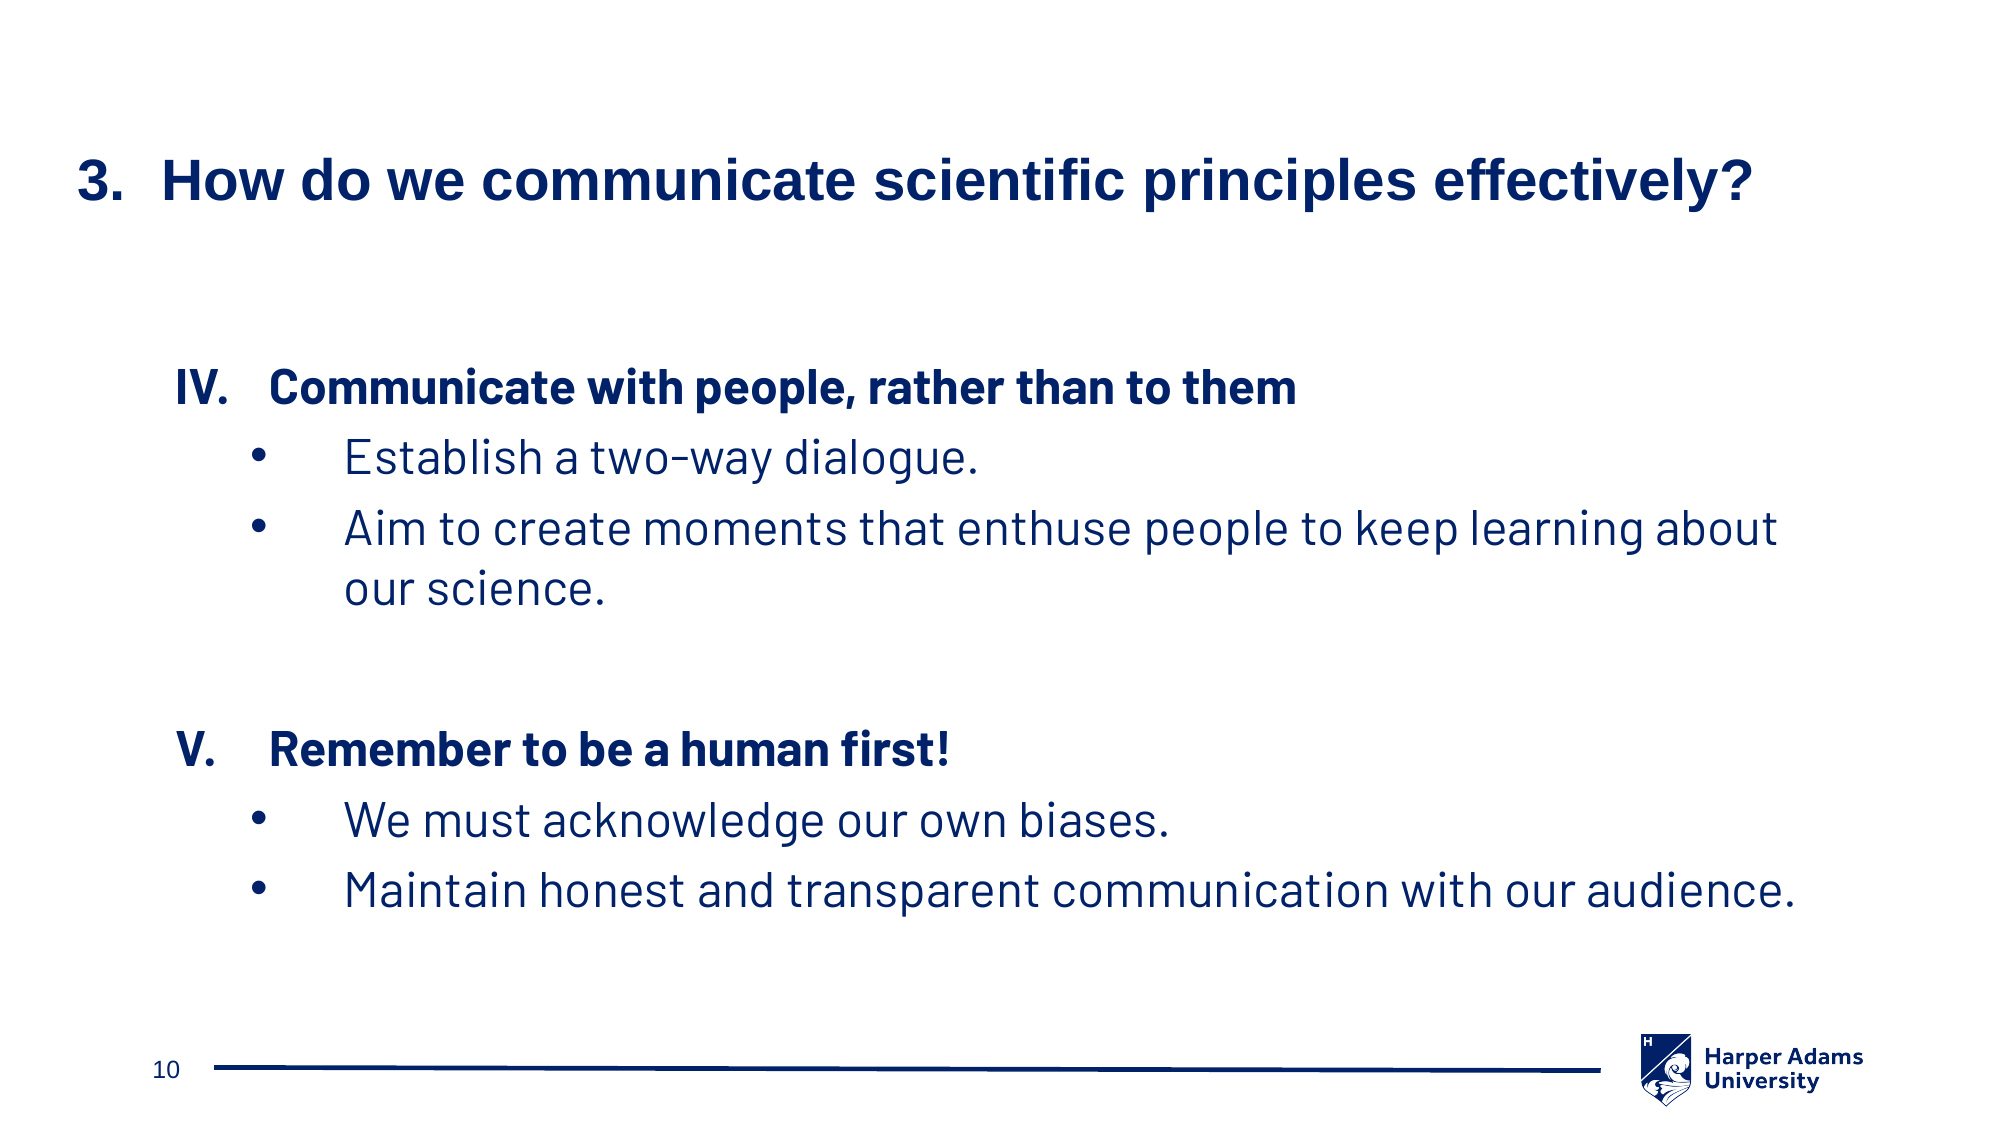

How do we communicate scientific principles effectively?

Communicate with people, rather than to them
Establish a two-way dialogue.
Aim to create moments that enthuse people to keep learning about our science.

Remember to be a human first!
We must acknowledge our own biases.
Maintain honest and transparent communication with our audience.

10